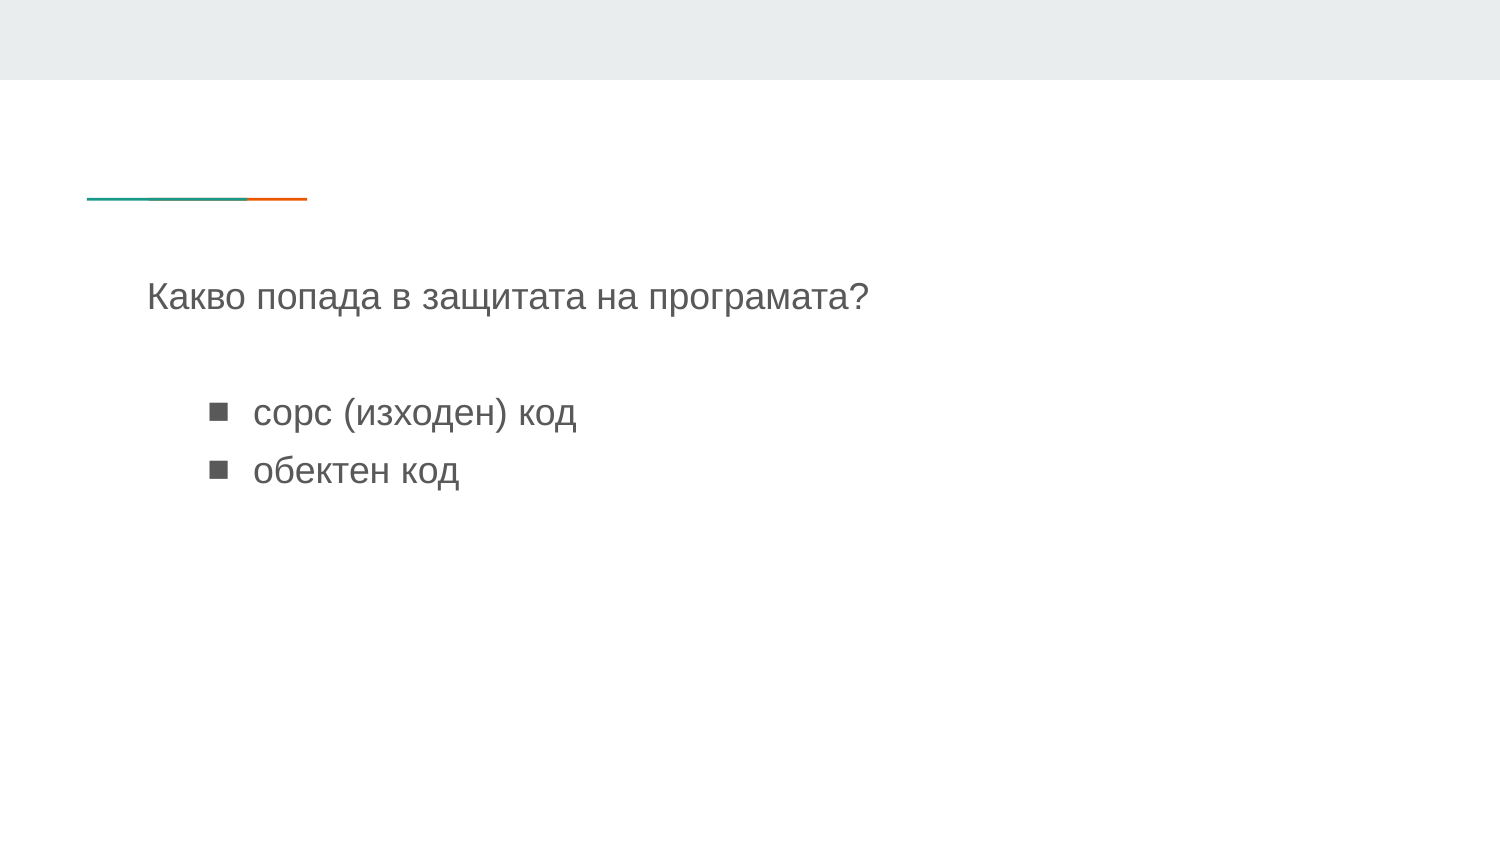

Какво попада в защитата на програмата?

сорс (изходен) код
обектен код